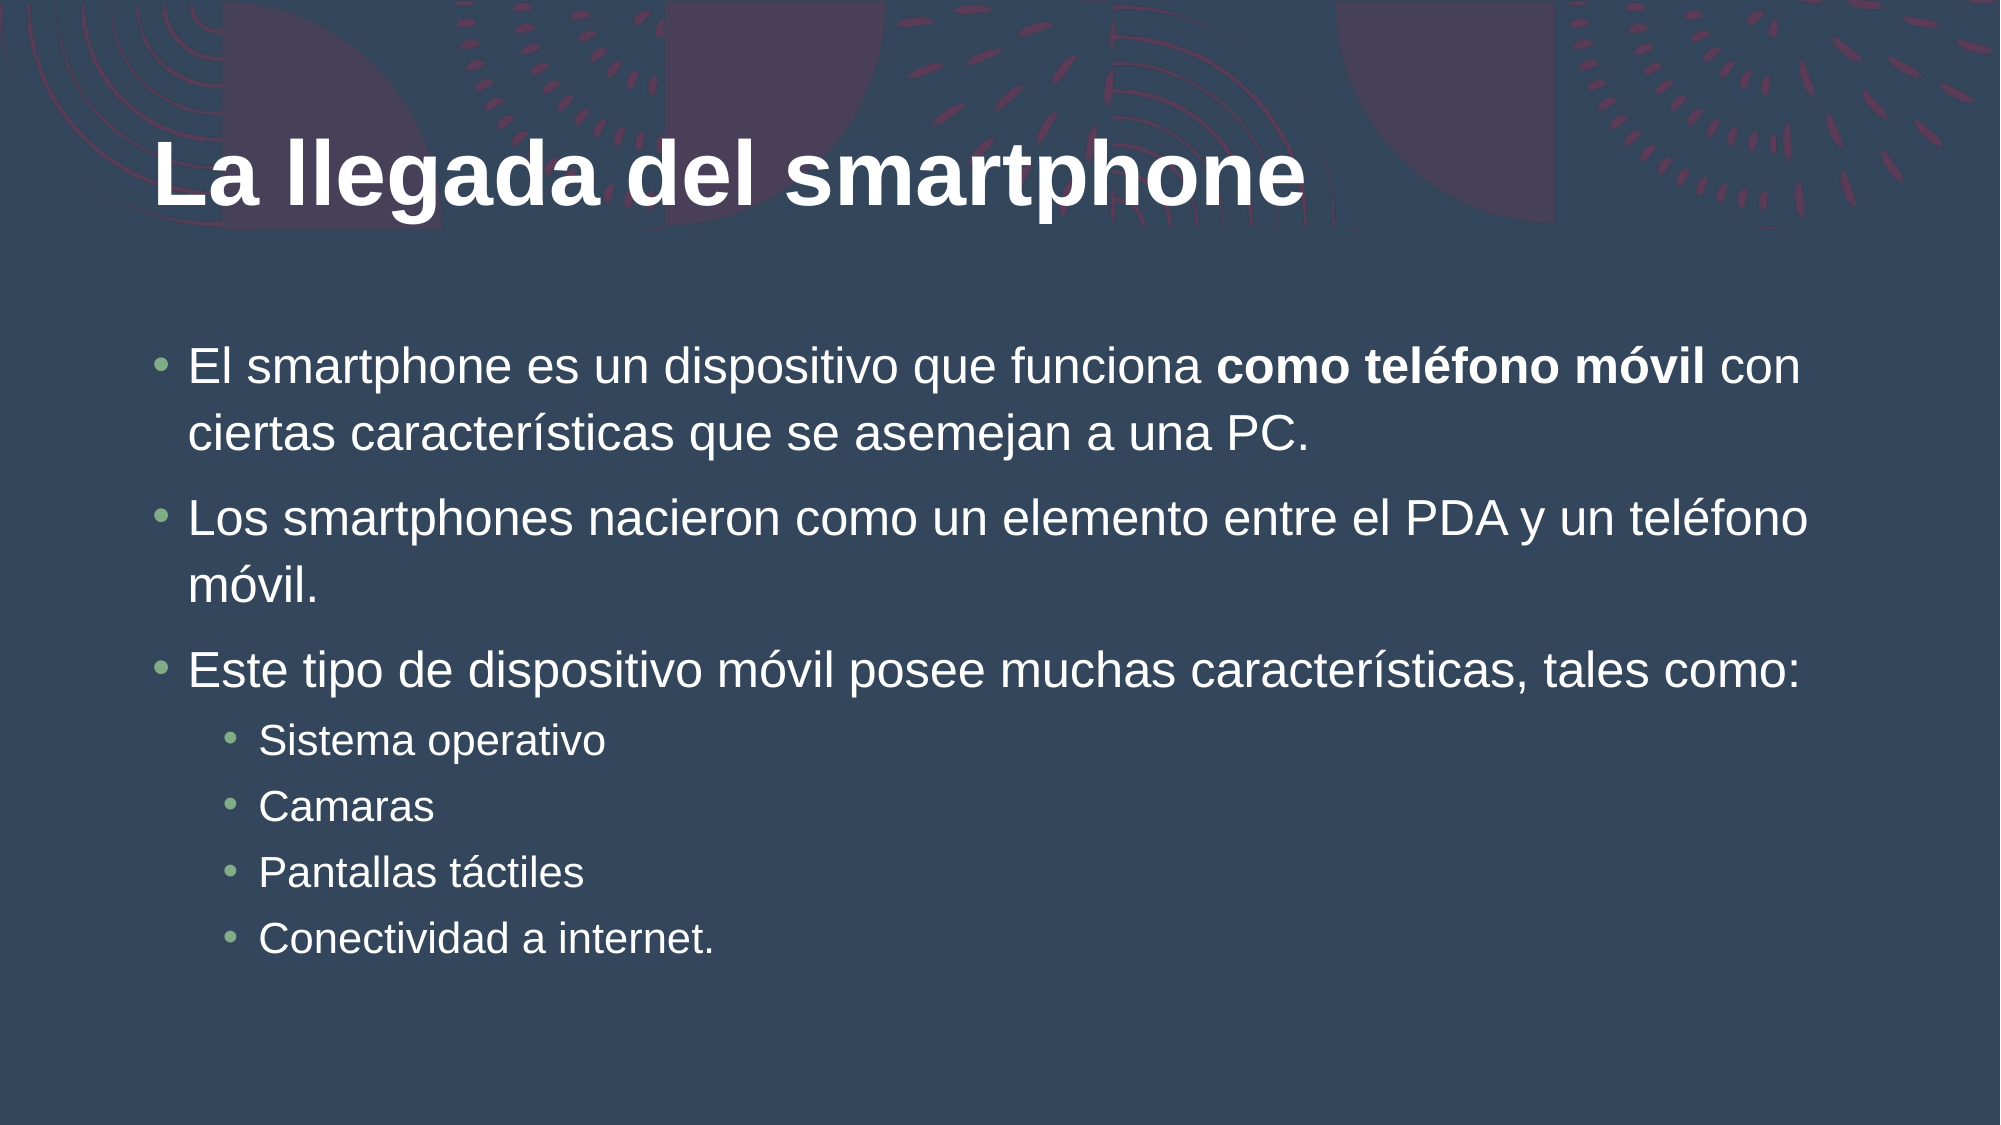

# La llegada del smartphone
El smartphone es un dispositivo que funciona como teléfono móvil con ciertas características que se asemejan a una PC.
Los smartphones nacieron como un elemento entre el PDA y un teléfono móvil.
Este tipo de dispositivo móvil posee muchas características, tales como:
Sistema operativo
Camaras
Pantallas táctiles
Conectividad a internet.